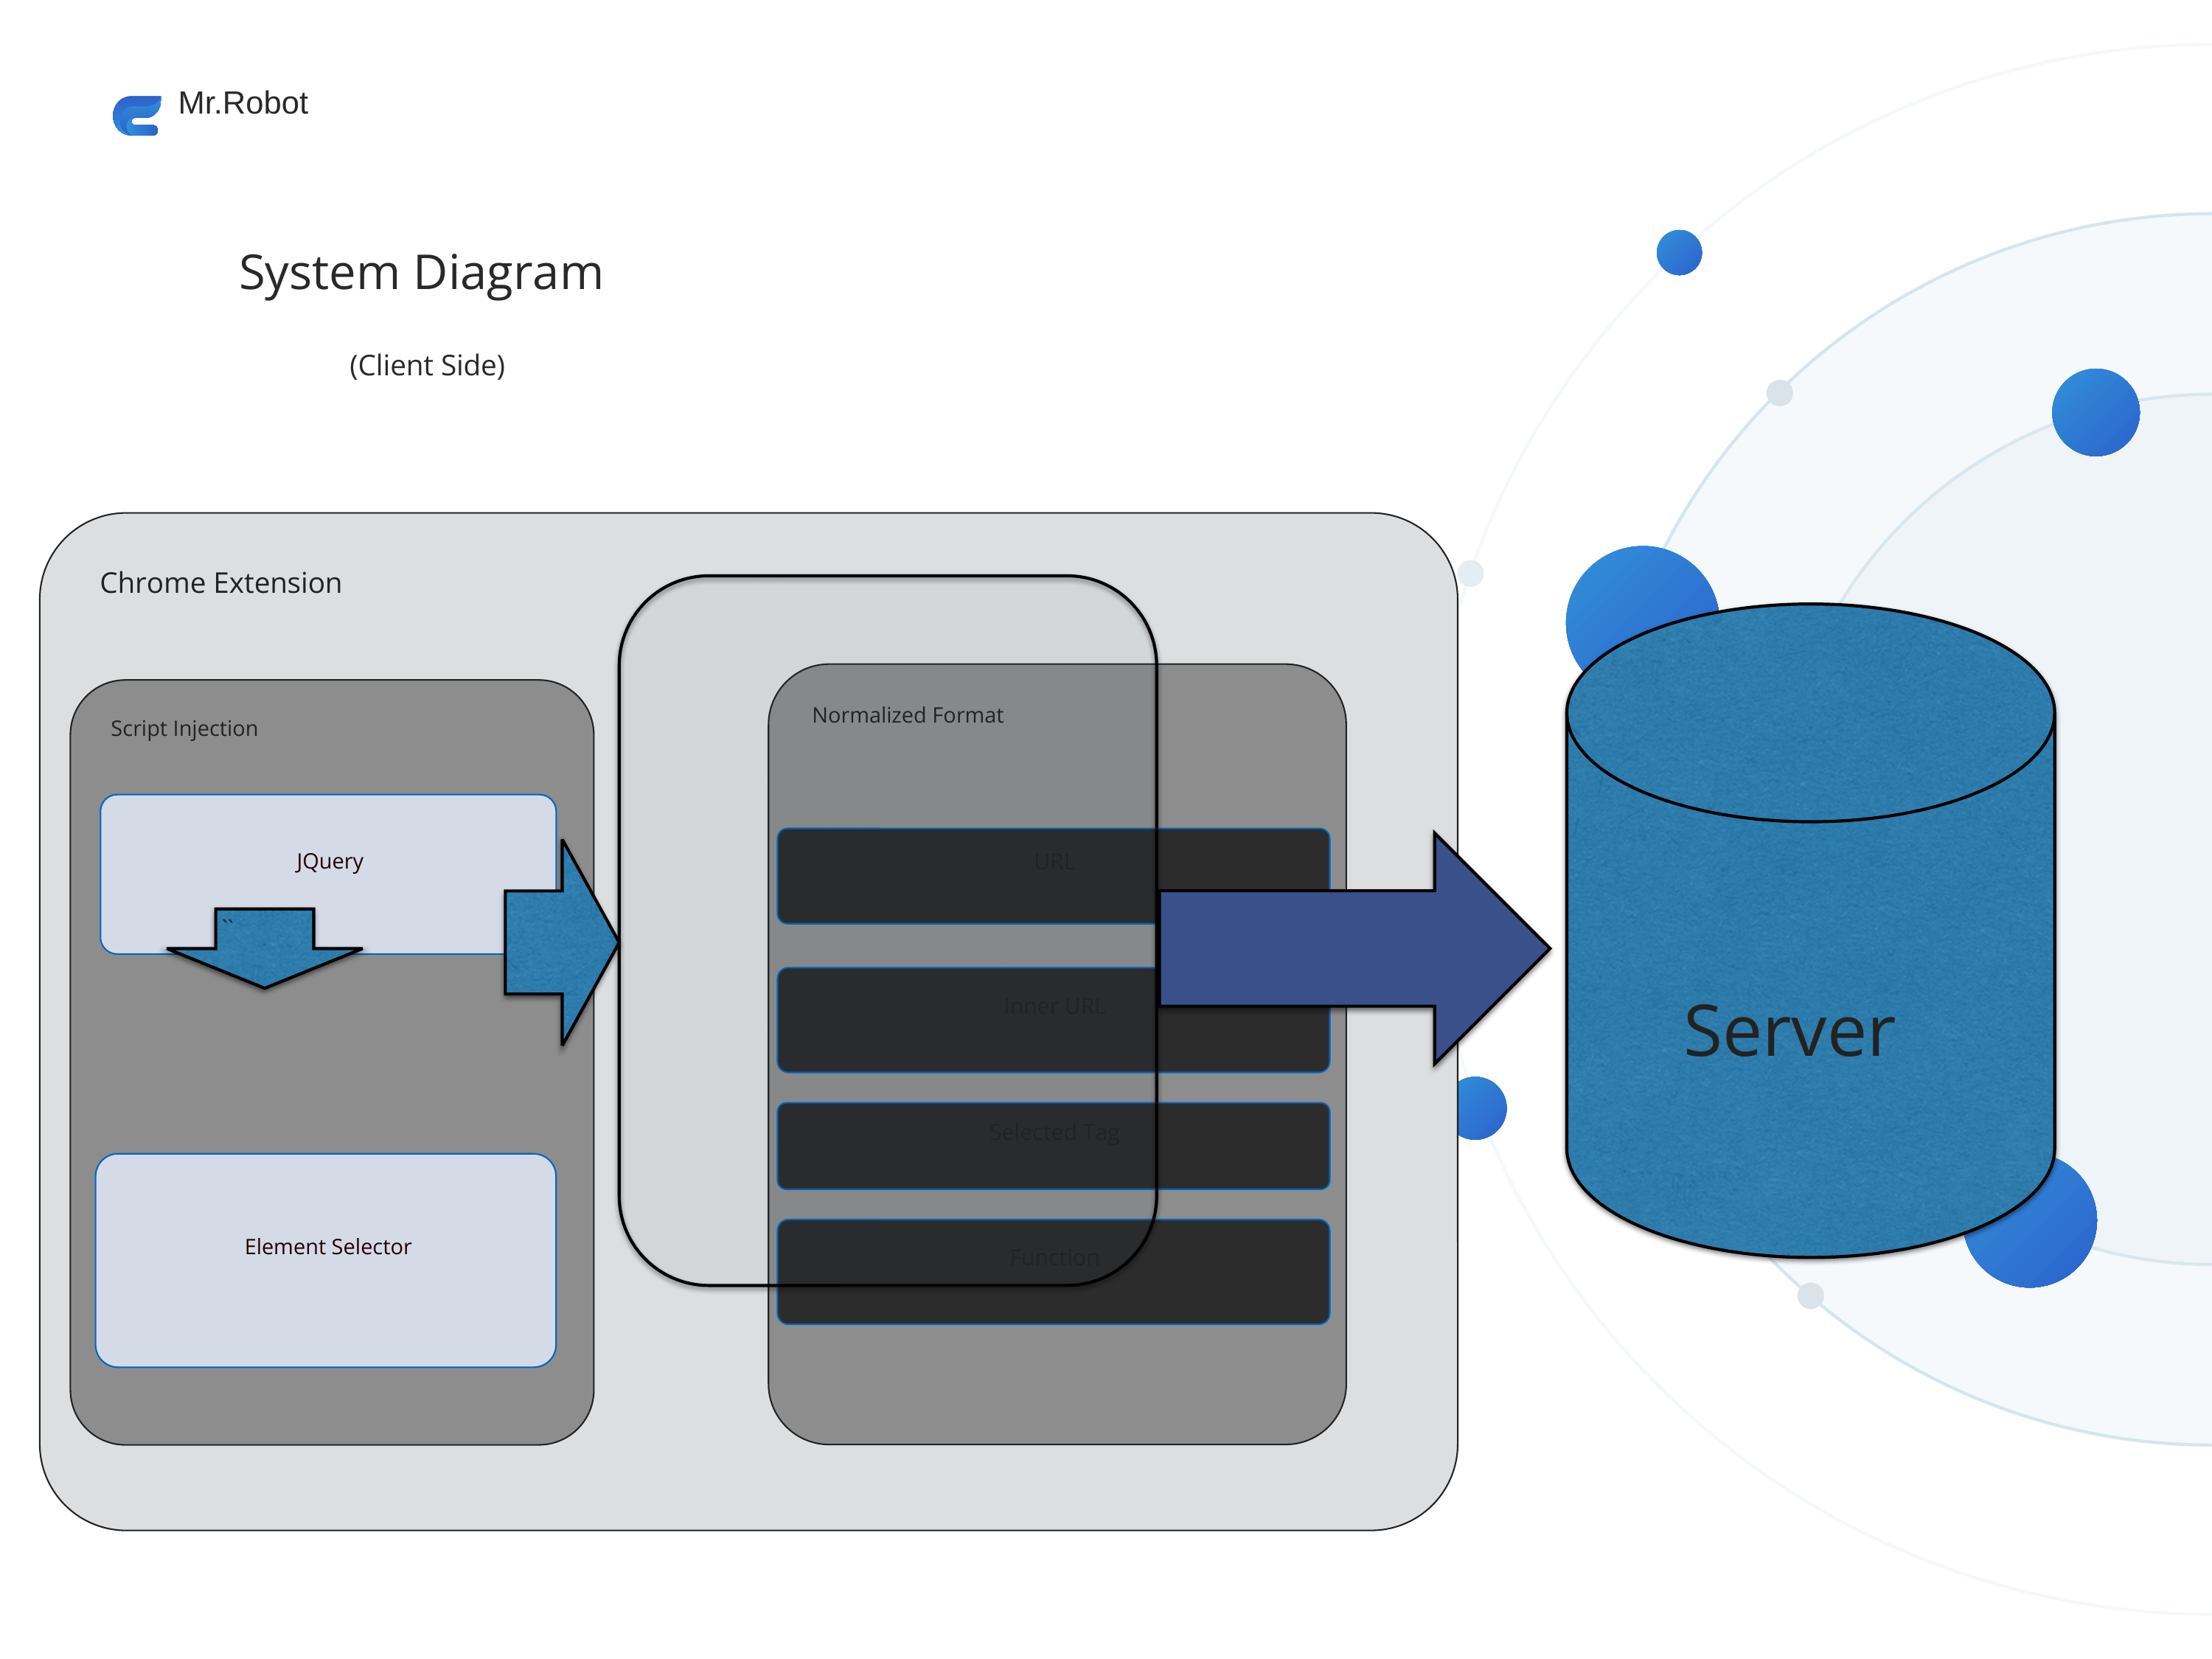

System Diagram
	(Client Side)

Chrome Extension
Normalized Format
URL
Selected Tag
Function
Inner URL
Script Injection
JQuery
Element Selector

``

	Server

8